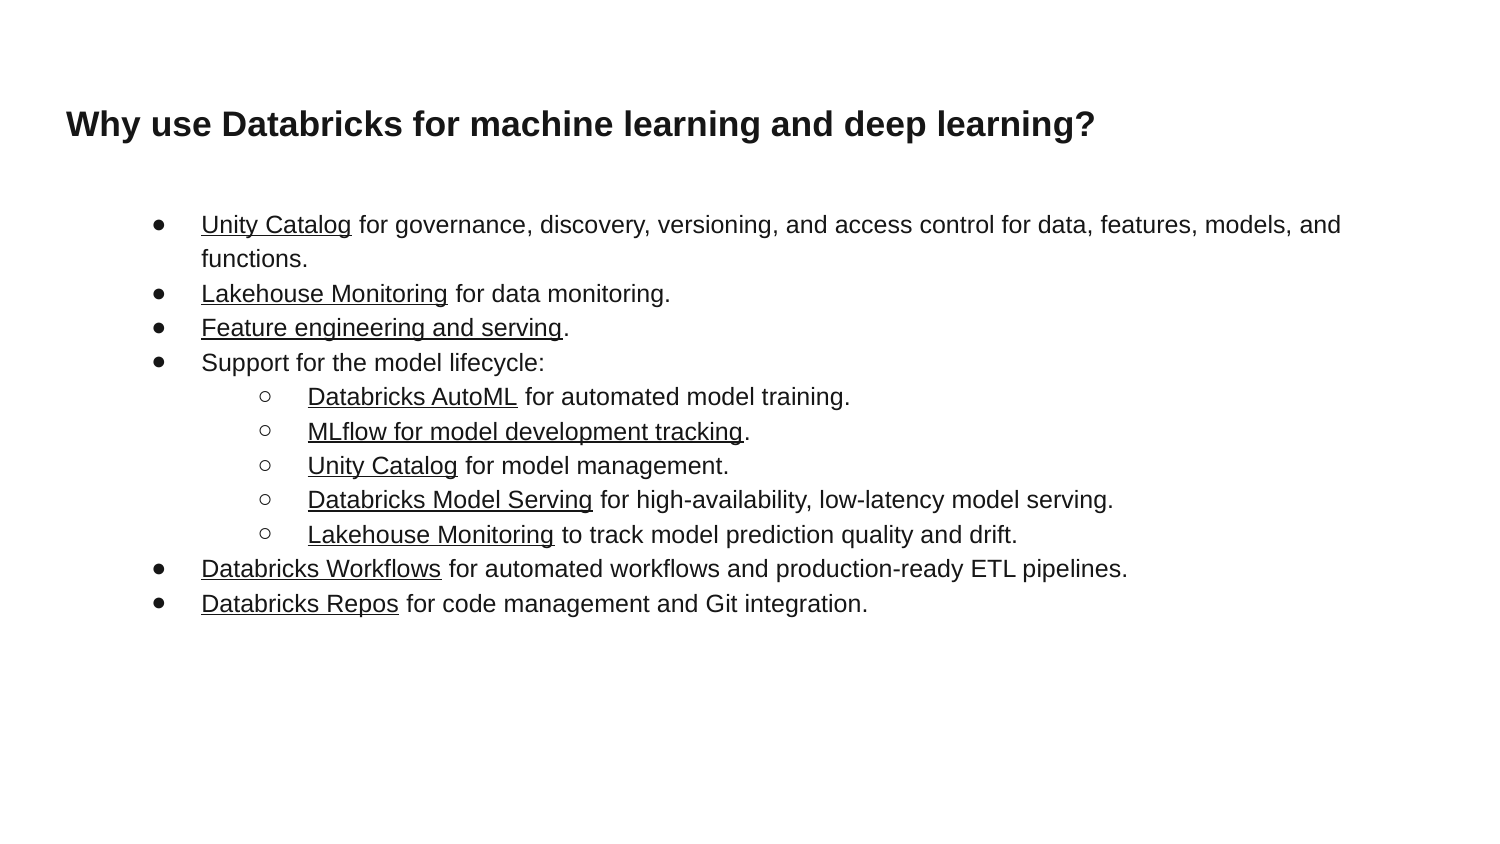

# Why use Databricks for machine learning and deep learning?

Unity Catalog for governance, discovery, versioning, and access control for data, features, models, and functions.
Lakehouse Monitoring for data monitoring.
Feature engineering and serving.
Support for the model lifecycle:
Databricks AutoML for automated model training.
MLflow for model development tracking.
Unity Catalog for model management.
Databricks Model Serving for high-availability, low-latency model serving.
Lakehouse Monitoring to track model prediction quality and drift.
Databricks Workflows for automated workflows and production-ready ETL pipelines.
Databricks Repos for code management and Git integration.